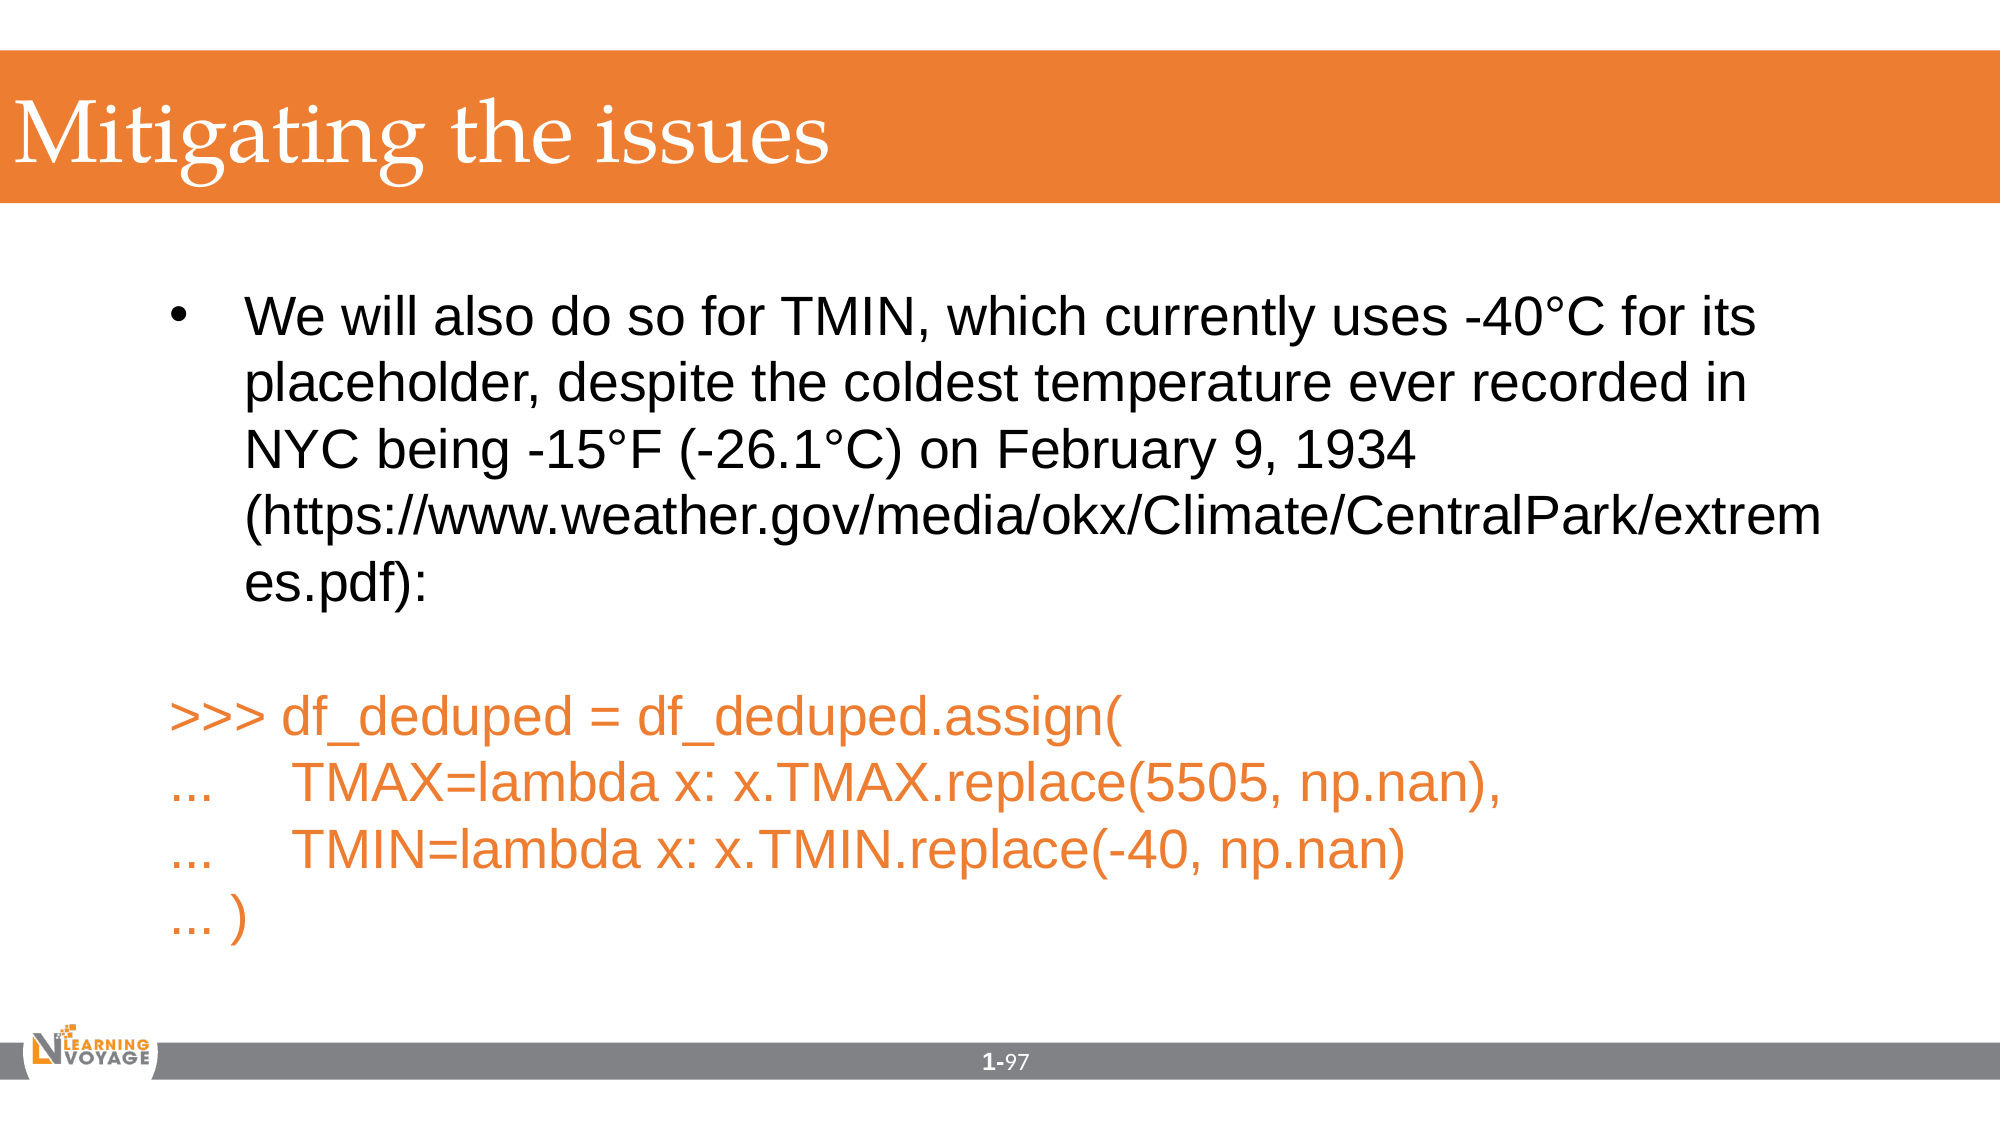

Mitigating the issues
We will also do so for TMIN, which currently uses -40°C for its placeholder, despite the coldest temperature ever recorded in NYC being -15°F (-26.1°C) on February 9, 1934 (https://www.weather.gov/media/okx/Climate/CentralPark/extremes.pdf):

>>> df_deduped = df_deduped.assign(
...     TMAX=lambda x: x.TMAX.replace(5505, np.nan),
...     TMIN=lambda x: x.TMIN.replace(-40, np.nan)
... )
1-97